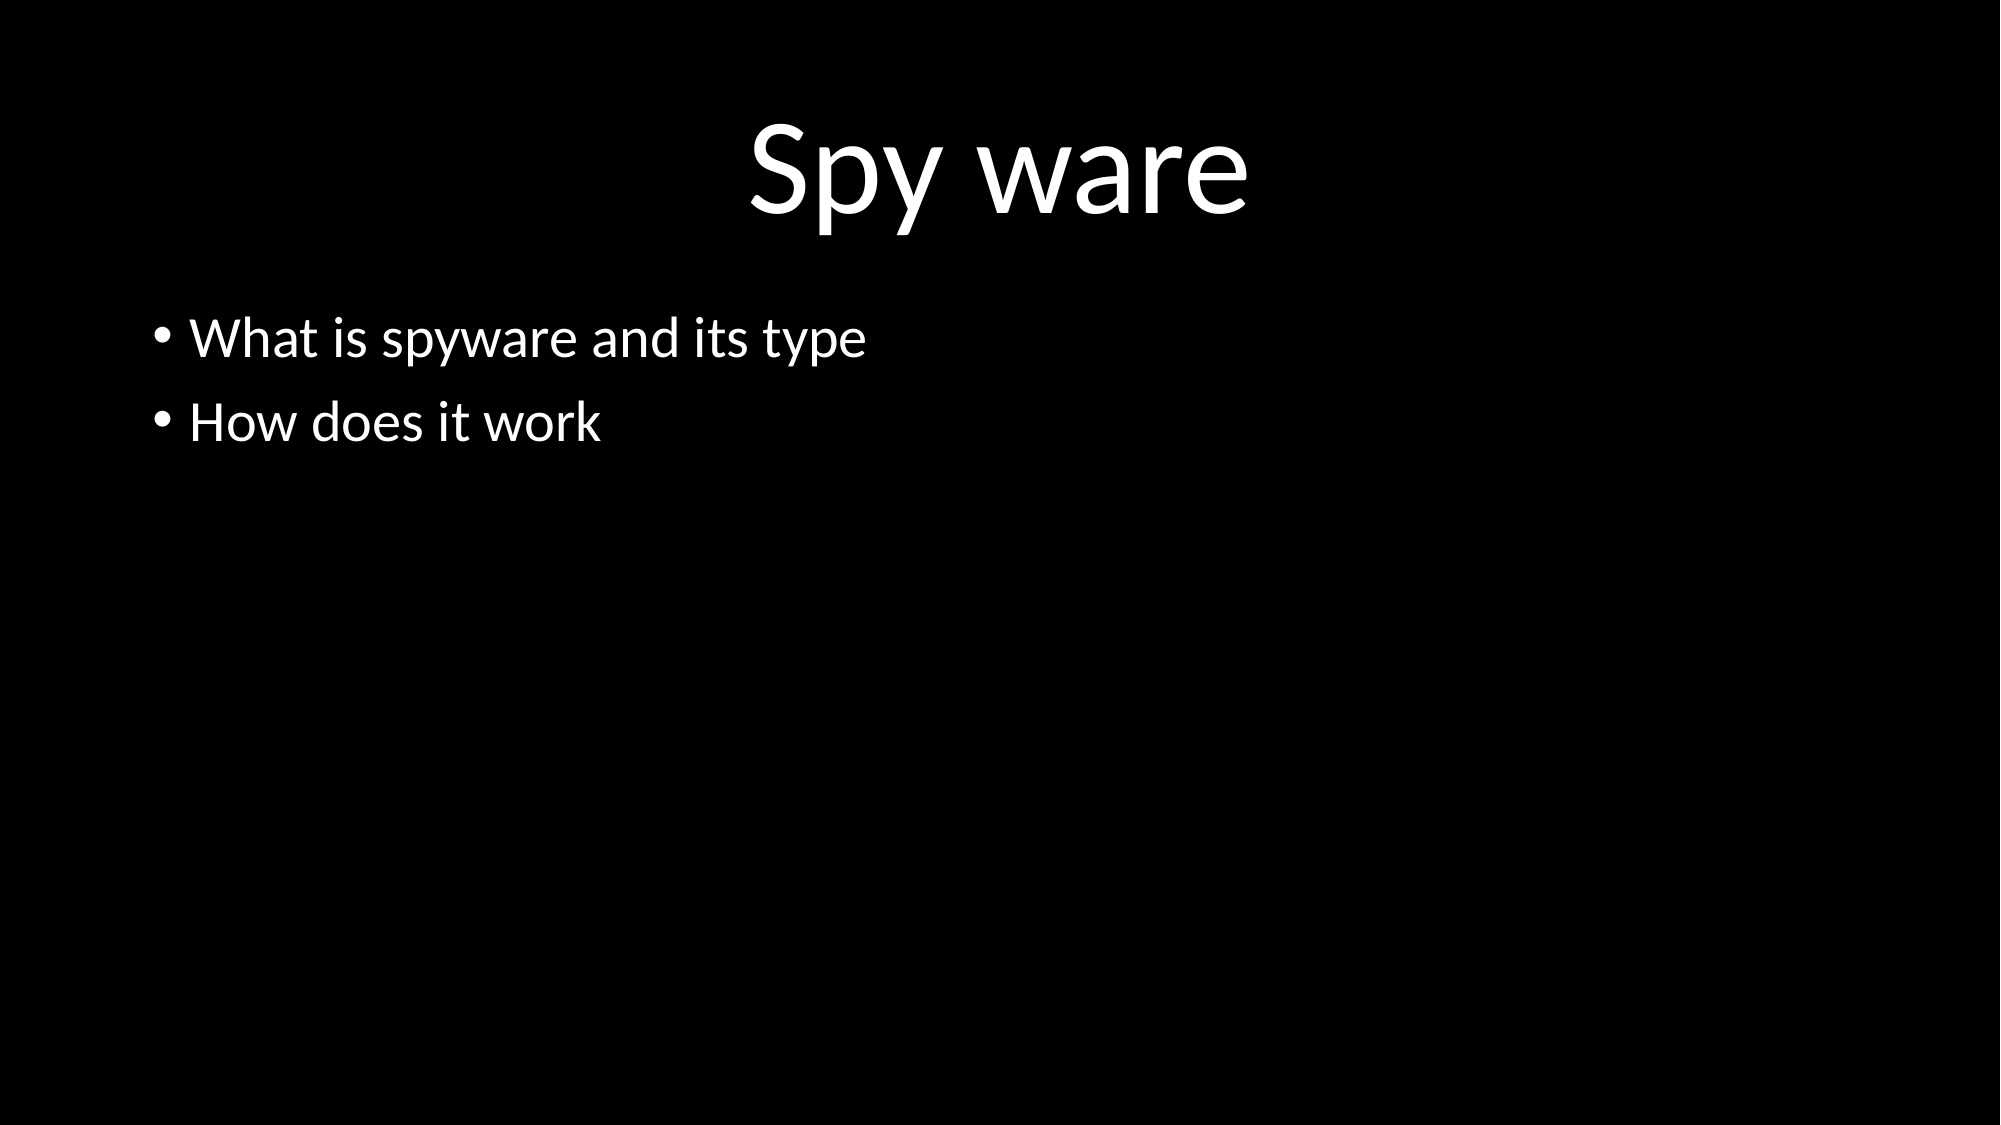

# Spy ware
What is spyware and its type
How does it work